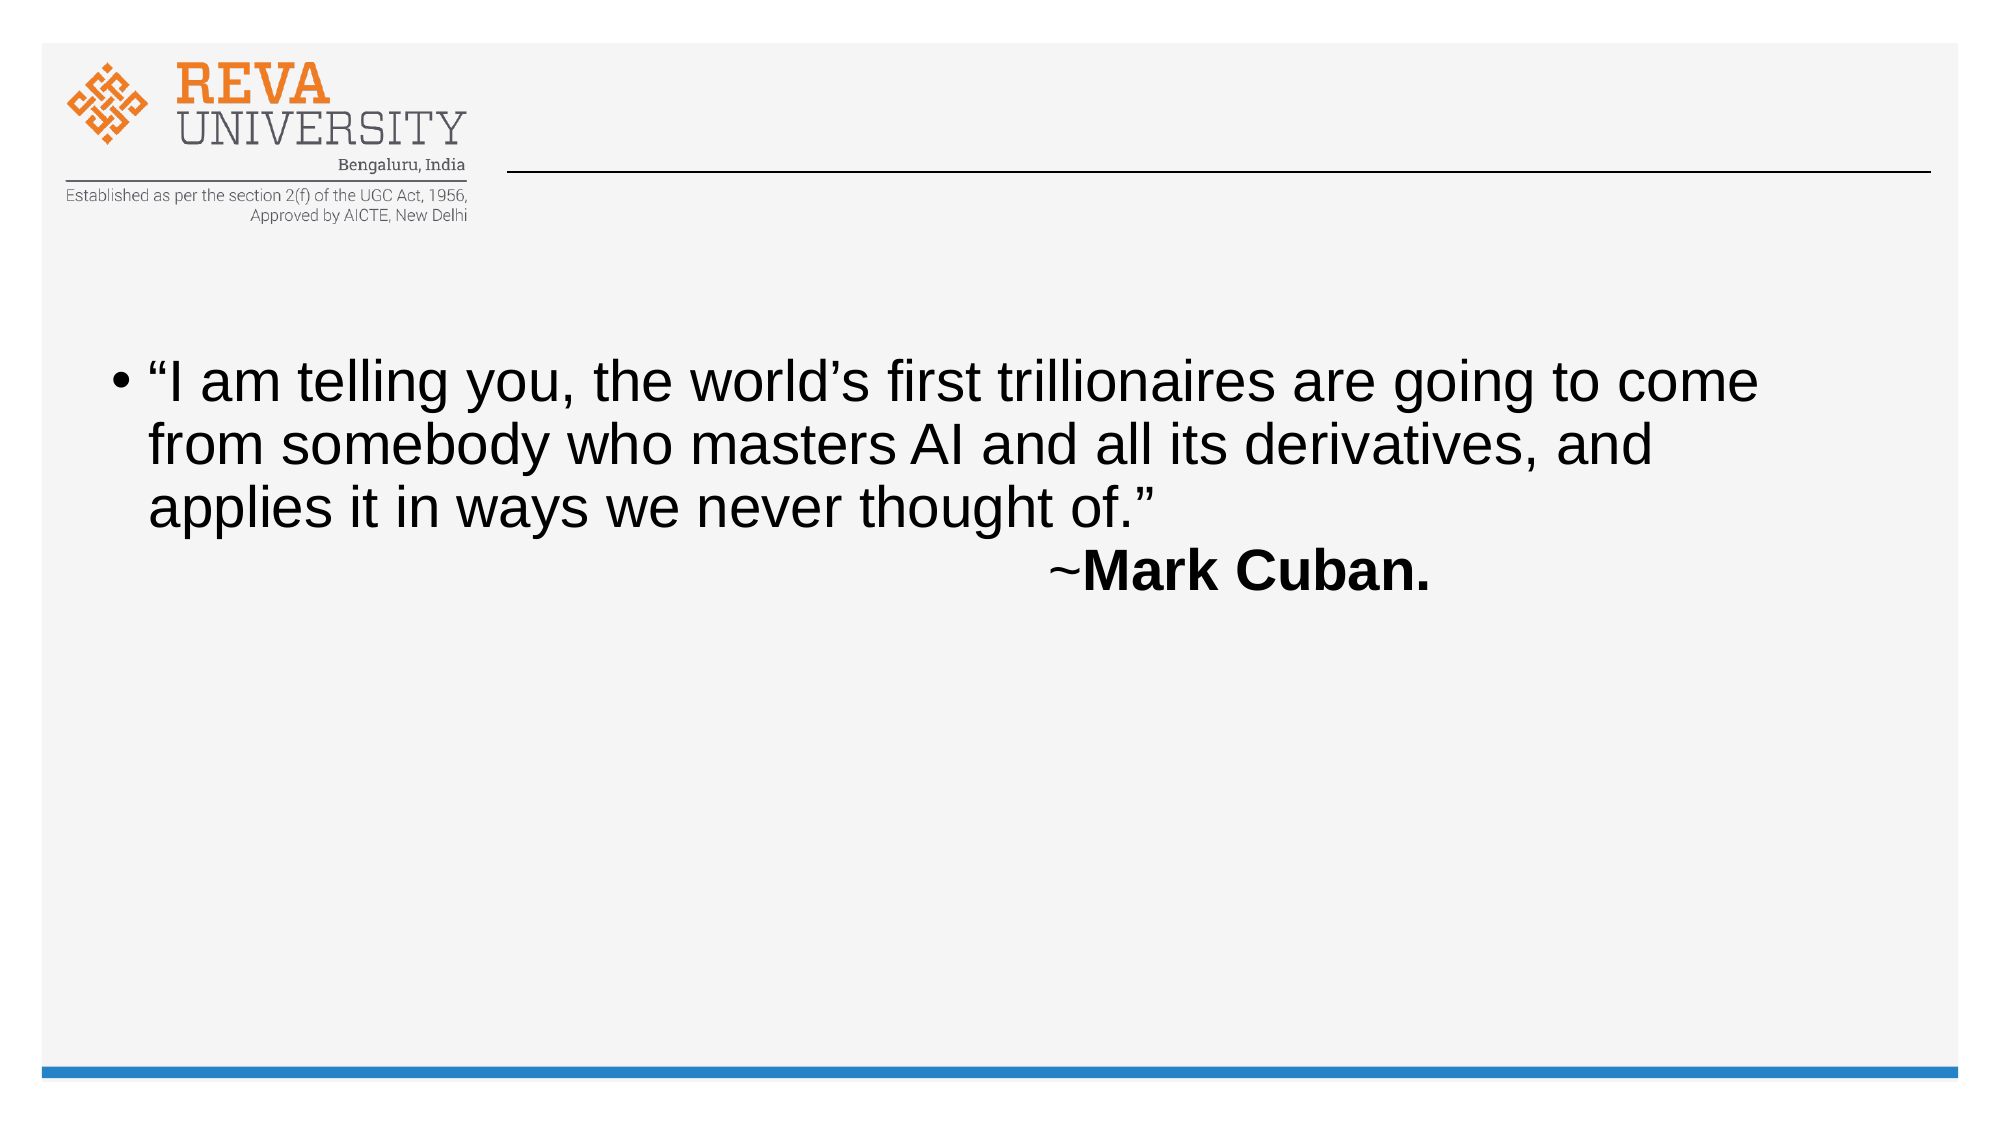

#
“I am telling you, the world’s first trillionaires are going to come from somebody who masters AI and all its derivatives, and applies it in ways we never thought of.” 											~Mark Cuban.